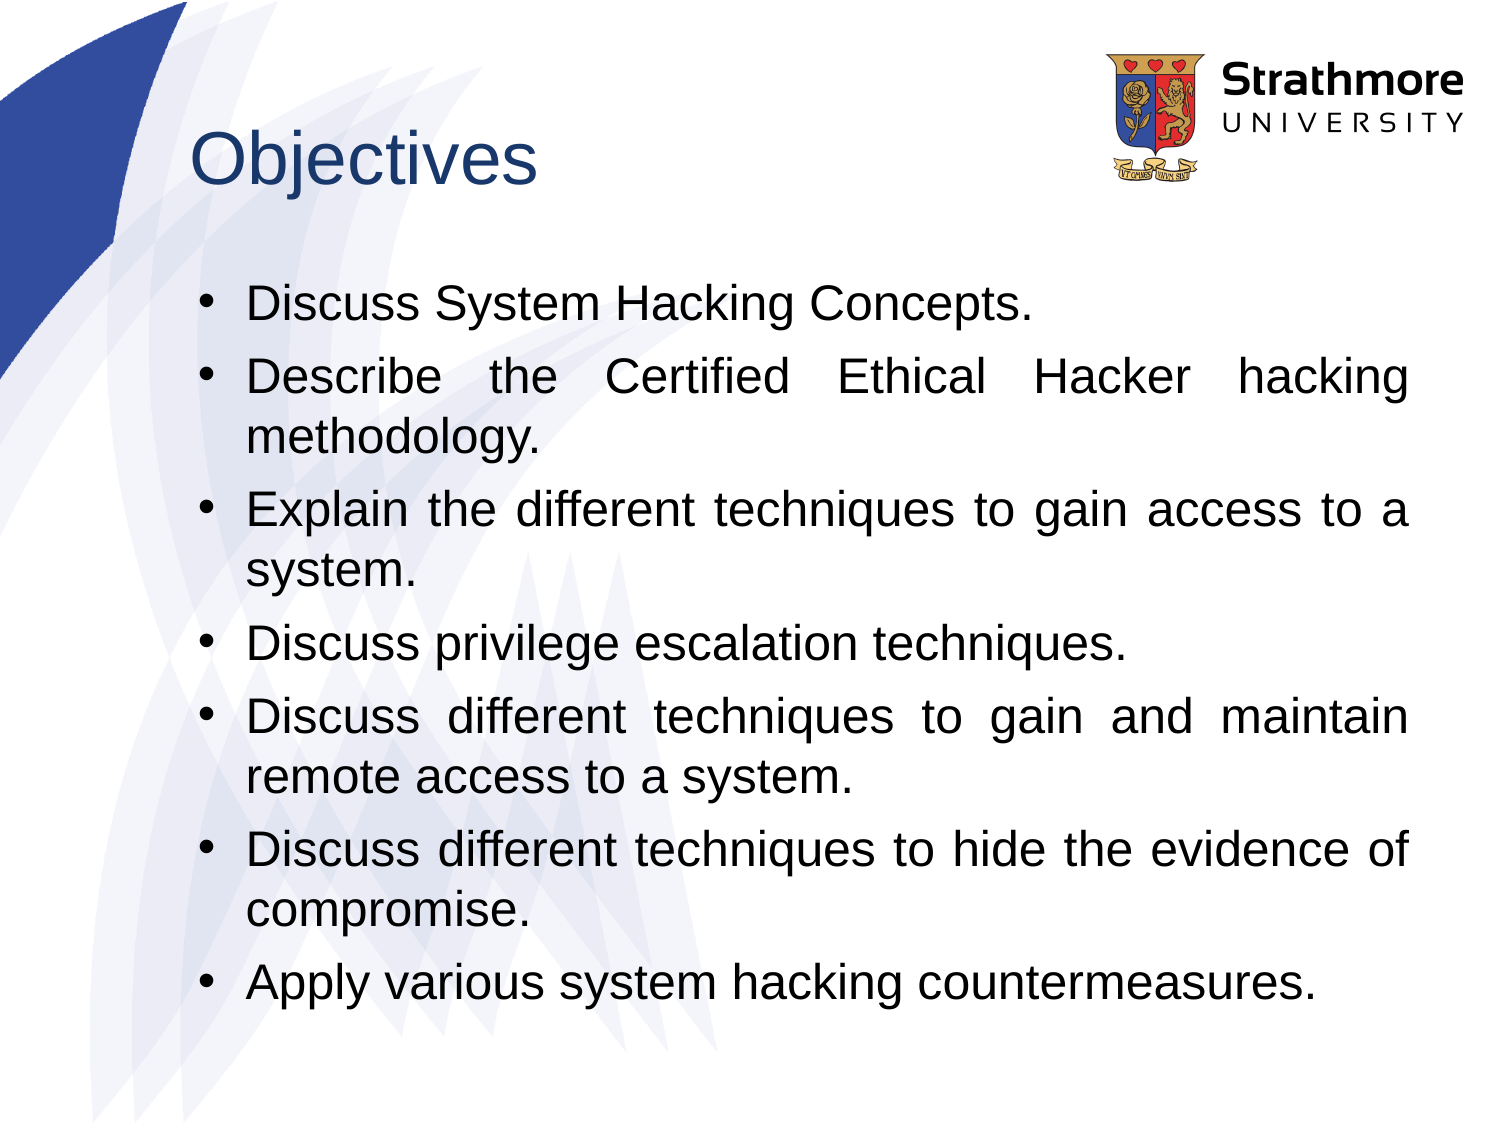

# Objectives
Discuss System Hacking Concepts.
Describe the Certified Ethical Hacker hacking methodology.
Explain the different techniques to gain access to a system.
Discuss privilege escalation techniques.
Discuss different techniques to gain and maintain remote access to a system.
Discuss different techniques to hide the evidence of compromise.
Apply various system hacking countermeasures.